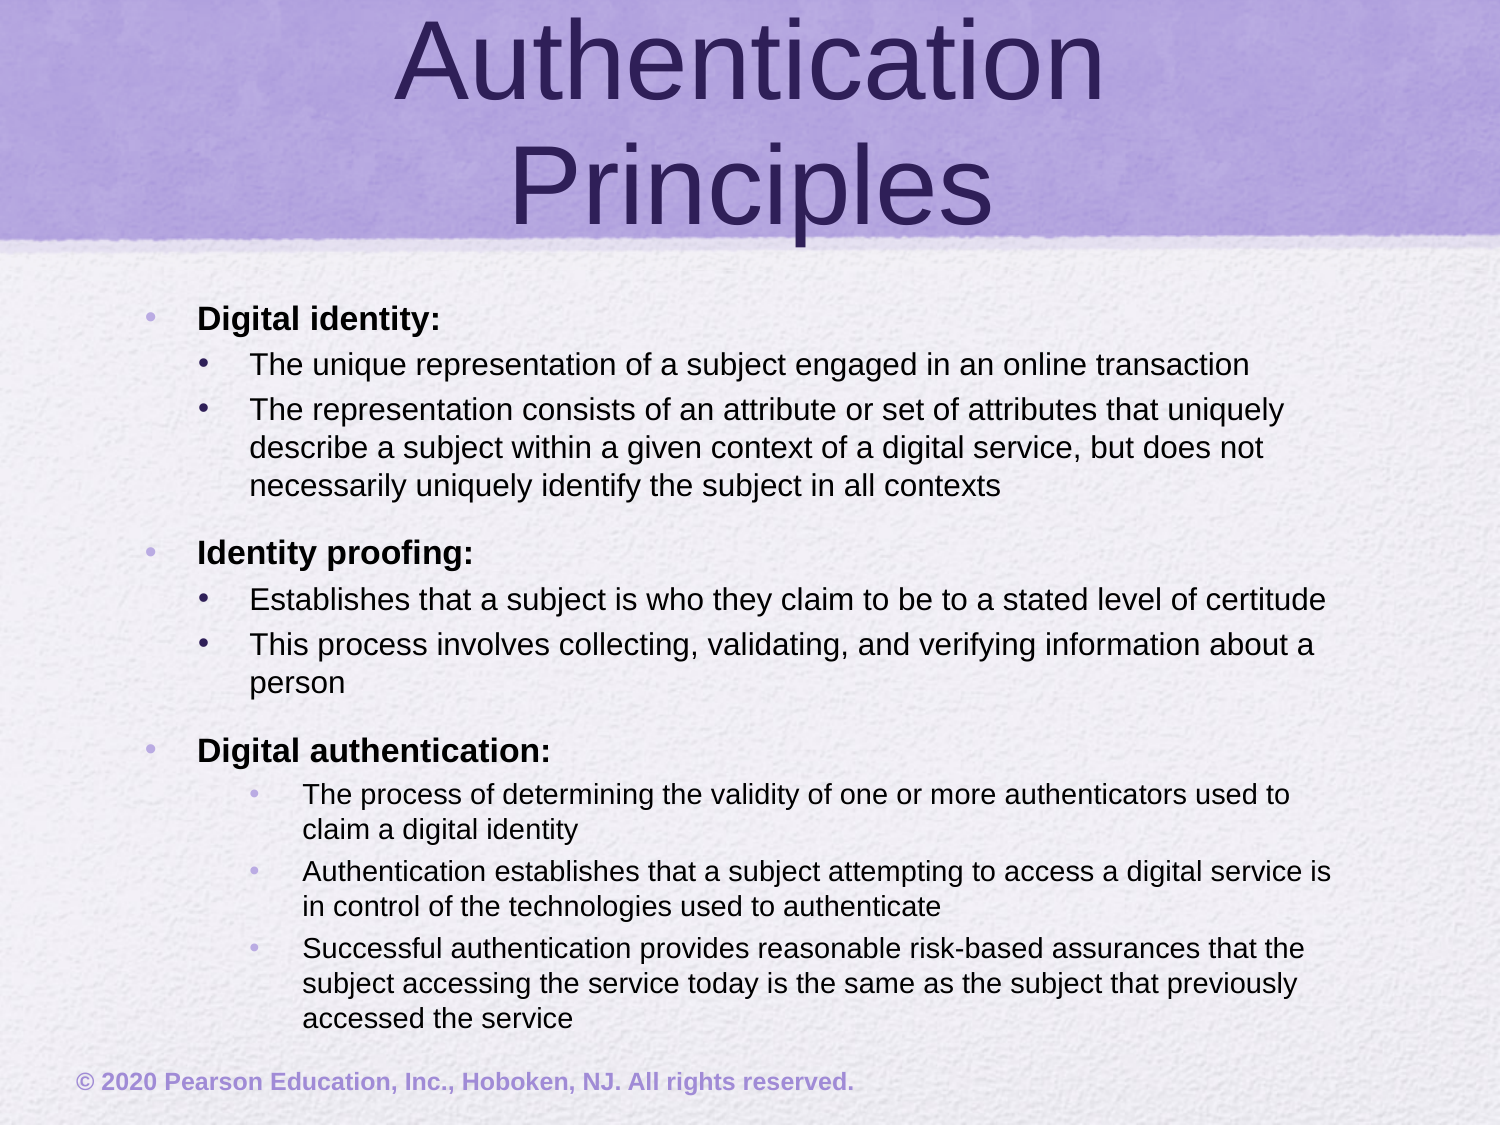

# Authentication Principles
Digital identity:
The unique representation of a subject engaged in an online transaction
The representation consists of an attribute or set of attributes that uniquely describe a subject within a given context of a digital service, but does not necessarily uniquely identify the subject in all contexts
Identity proofing:
Establishes that a subject is who they claim to be to a stated level of certitude
This process involves collecting, validating, and verifying information about a person
Digital authentication:
The process of determining the validity of one or more authenticators used to claim a digital identity
Authentication establishes that a subject attempting to access a digital service is in control of the technologies used to authenticate
Successful authentication provides reasonable risk-based assurances that the subject accessing the service today is the same as the subject that previously accessed the service
© 2020 Pearson Education, Inc., Hoboken, NJ. All rights reserved.